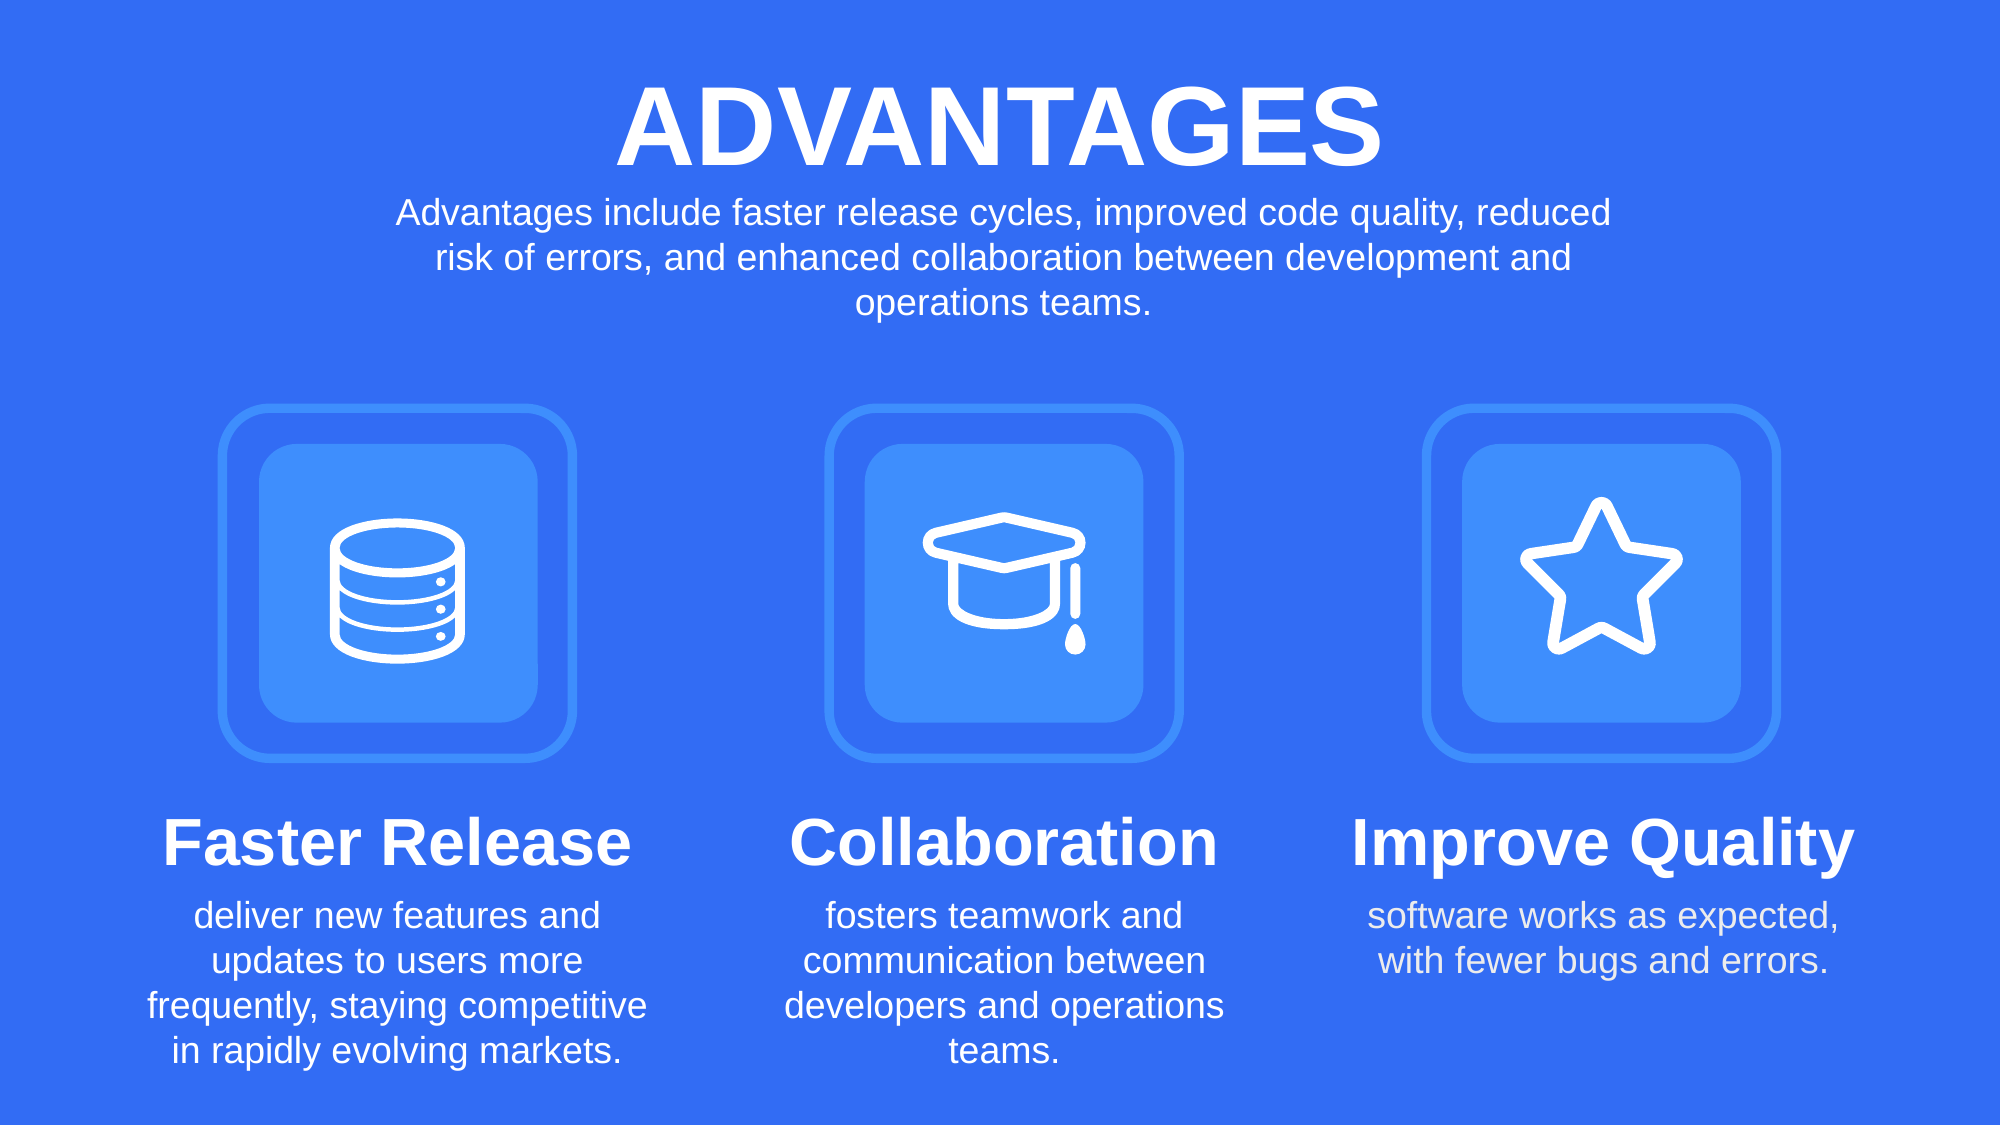

ADVANTAGES
Advantages include faster release cycles, improved code quality, reduced risk of errors, and enhanced collaboration between development and operations teams.

Faster Release
deliver new features and updates to users more frequently, staying competitive in rapidly evolving markets.
Collaboration
fosters teamwork and communication between developers and operations teams.
Improve Quality
software works as expected, with fewer bugs and errors.